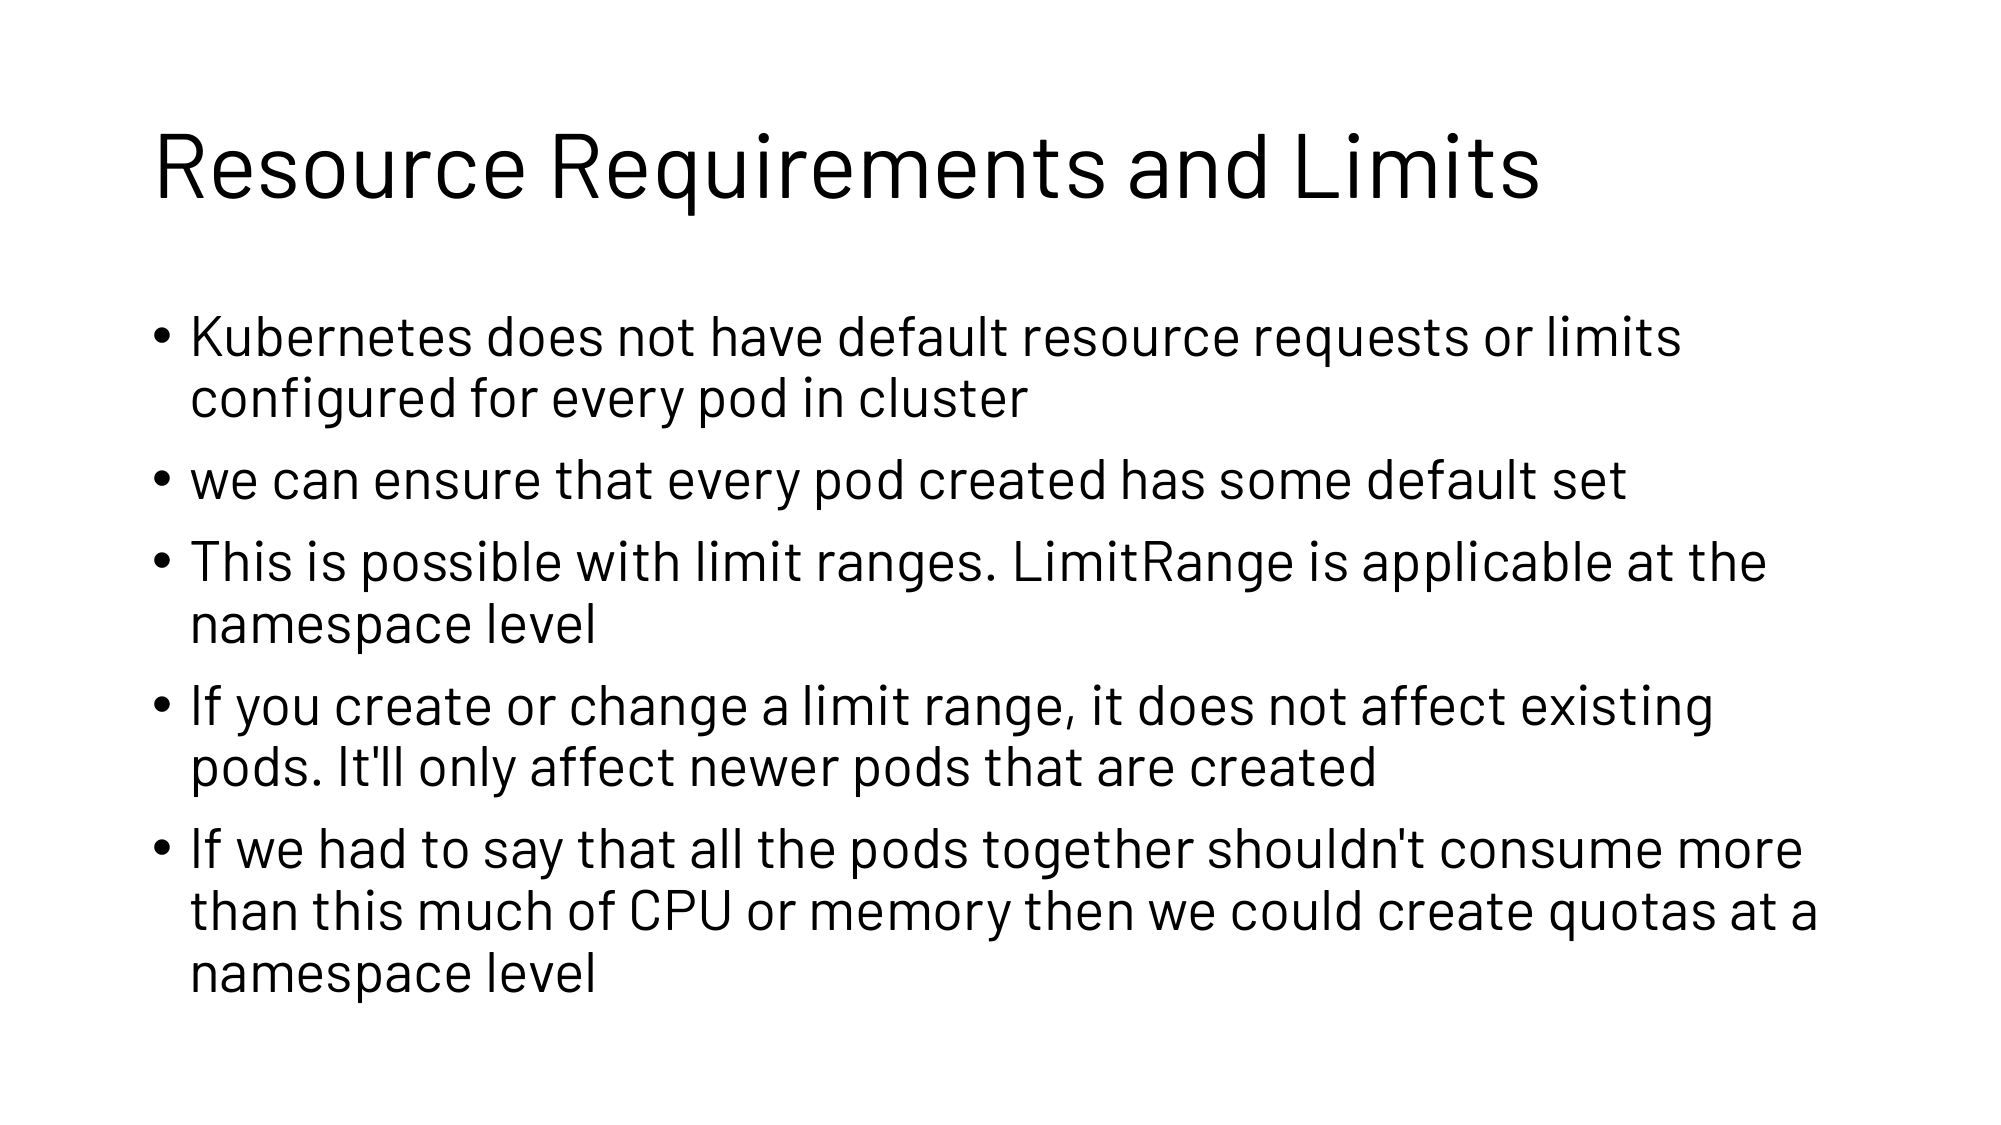

# Resource Requirements and Limits
Kubernetes does not have default resource requests or limits configured for every pod in cluster
we can ensure that every pod created has some default set
This is possible with limit ranges. LimitRange is applicable at the namespace level
If you create or change a limit range, it does not affect existing pods. It'll only affect newer pods that are created
If we had to say that all the pods together shouldn't consume more than this much of CPU or memory then we could create quotas at a namespace level